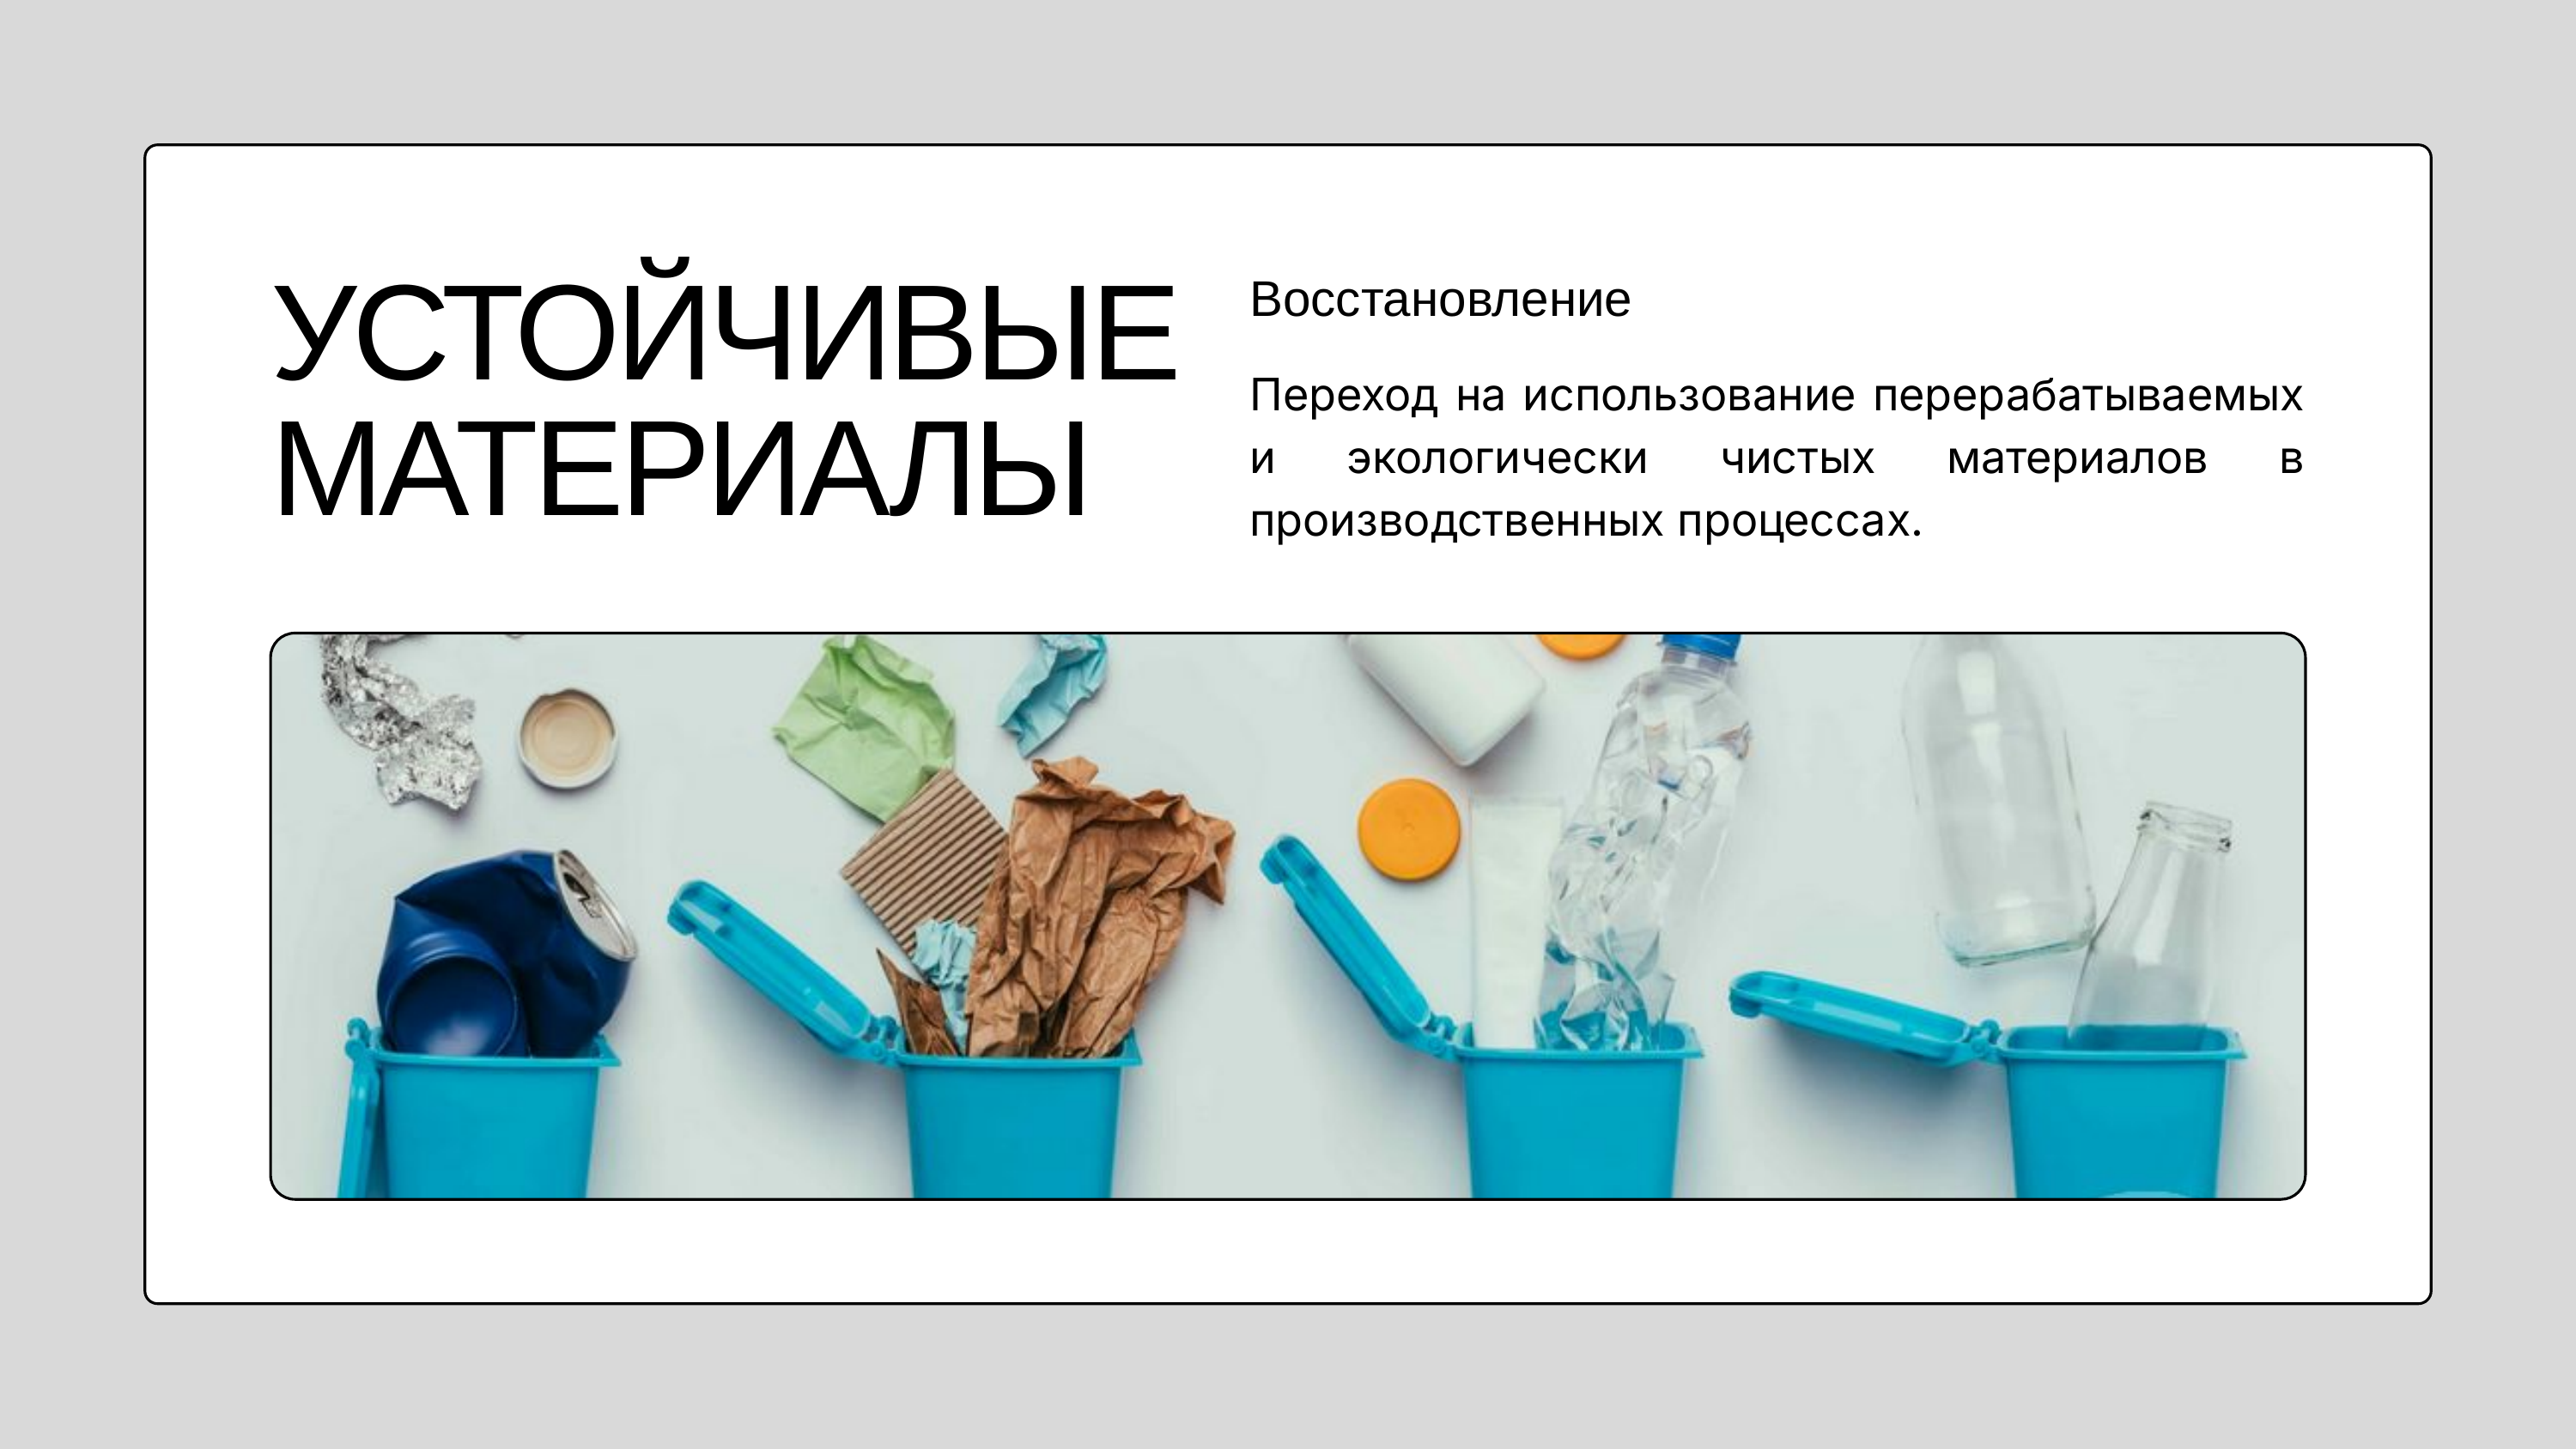

Восстановление
Переход на использование перерабатываемых и экологически чистых материалов в производственных процессах.
УСТОЙЧИВЫЕ МАТЕРИАЛЫ